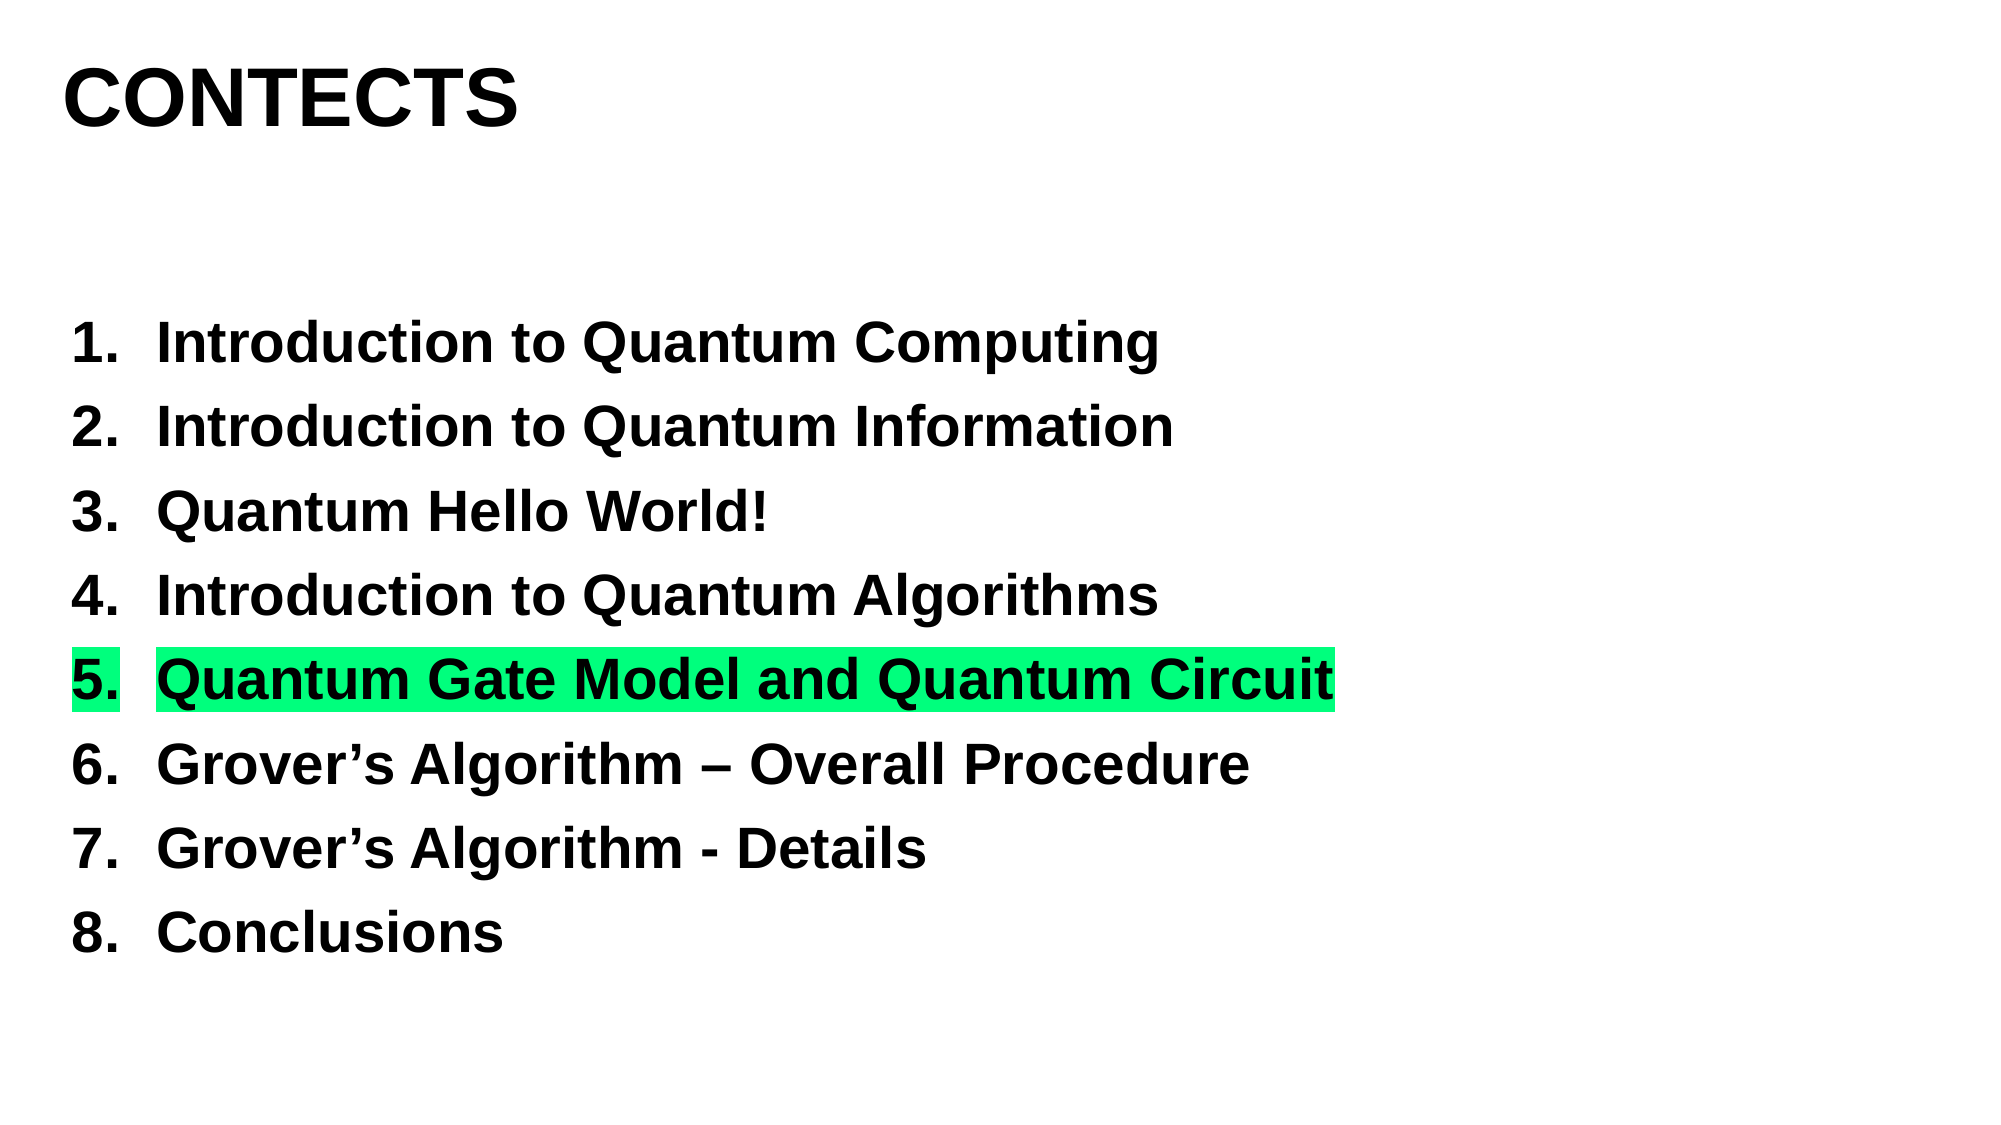

# CONTECTS
Introduction to Quantum Computing
Introduction to Quantum Information
Quantum Hello World!
Introduction to Quantum Algorithms
Quantum Gate Model and Quantum Circuit
Grover’s Algorithm – Overall Procedure
Grover’s Algorithm - Details
Conclusions